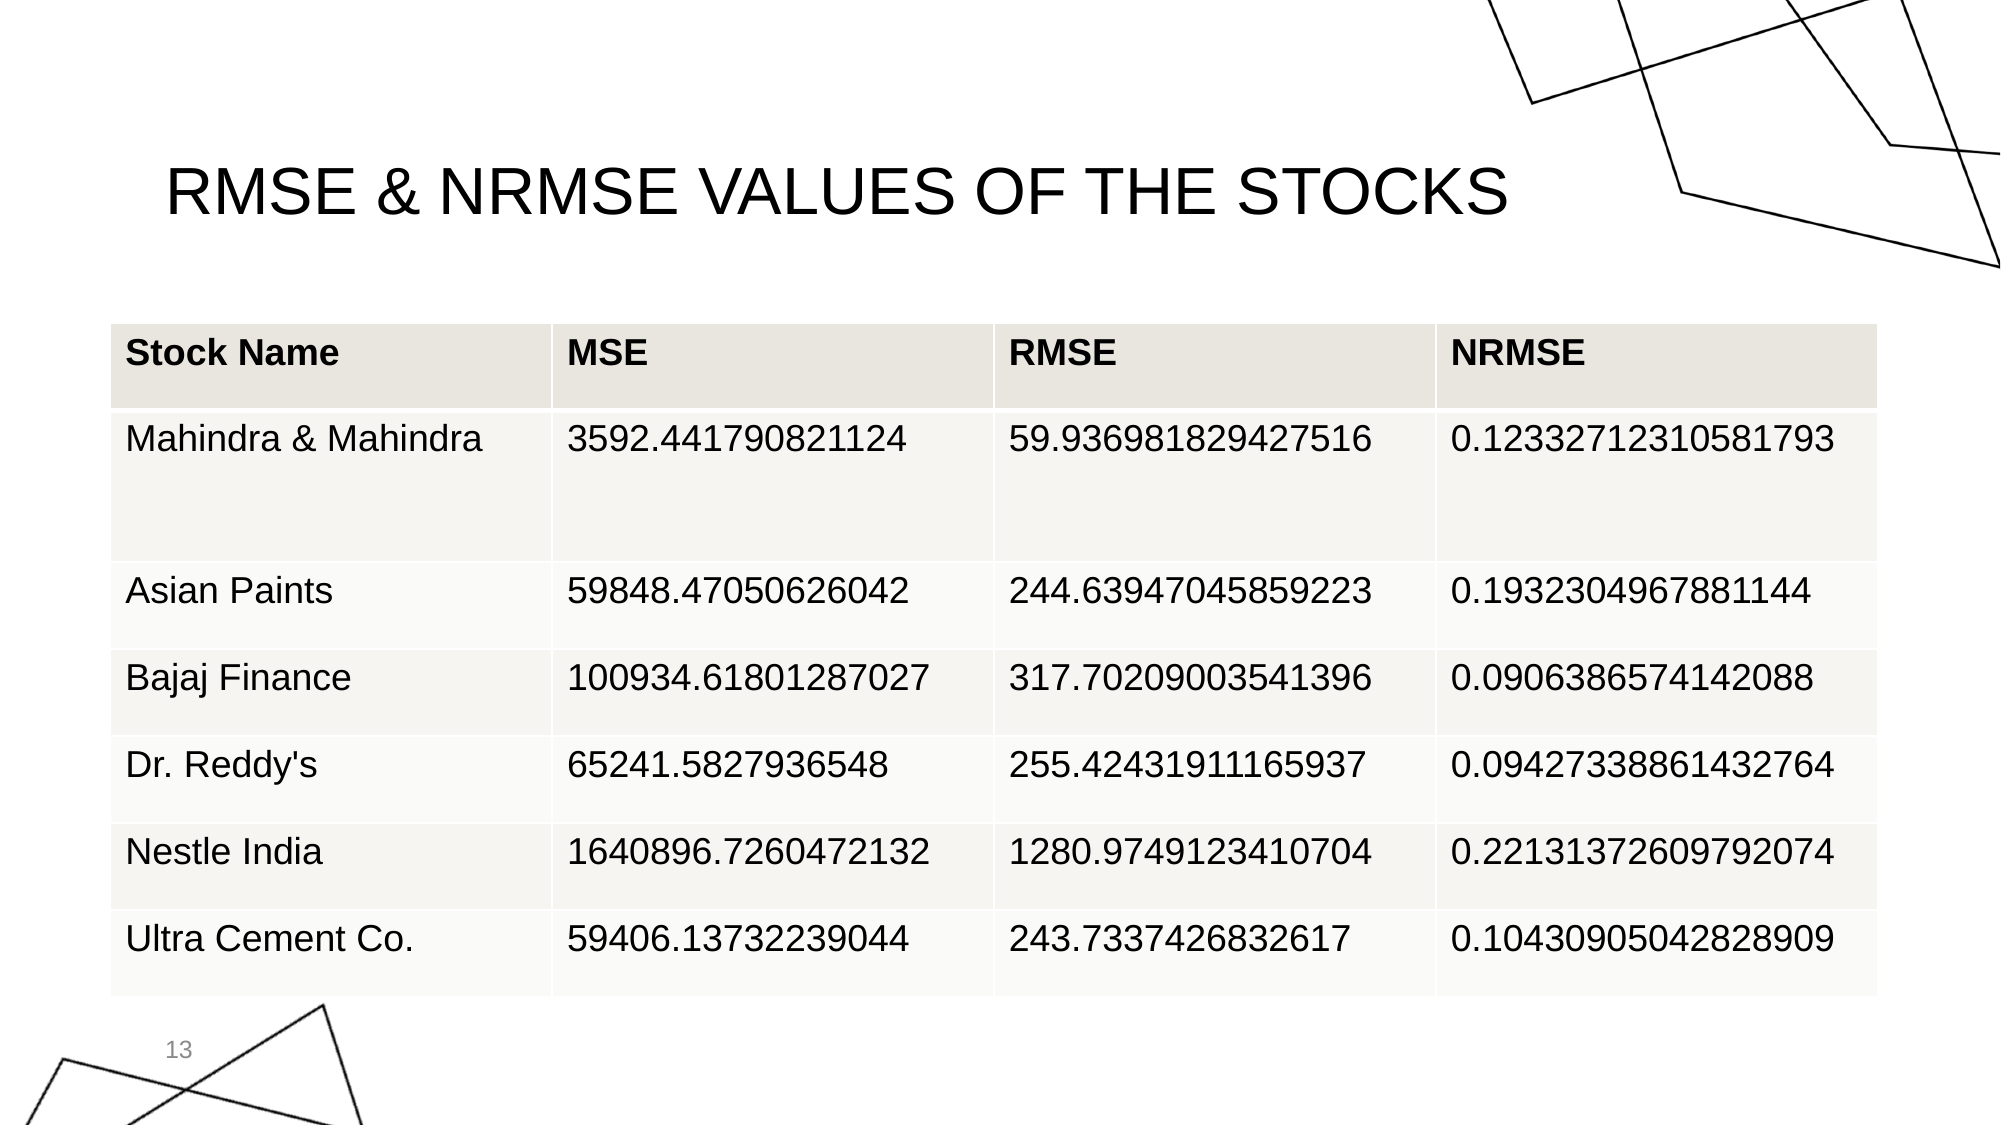

# Rmse & nrmse values of the stocks
| Stock Name | MSE | RMSE | NRMSE |
| --- | --- | --- | --- |
| Mahindra & Mahindra | 3592.441790821124 | 59.936981829427516 | 0.12332712310581793 |
| Asian Paints | 59848.47050626042 | 244.63947045859223 | 0.1932304967881144 |
| Bajaj Finance | 100934.61801287027 | 317.70209003541396 | 0.0906386574142088 |
| Dr. Reddy's | 65241.5827936548 | 255.42431911165937 | 0.09427338861432764 |
| Nestle India | 1640896.7260472132 | 1280.9749123410704 | 0.22131372609792074 |
| Ultra Cement Co. | 59406.13732239044 | 243.7337426832617 | 0.10430905042828909 |
13